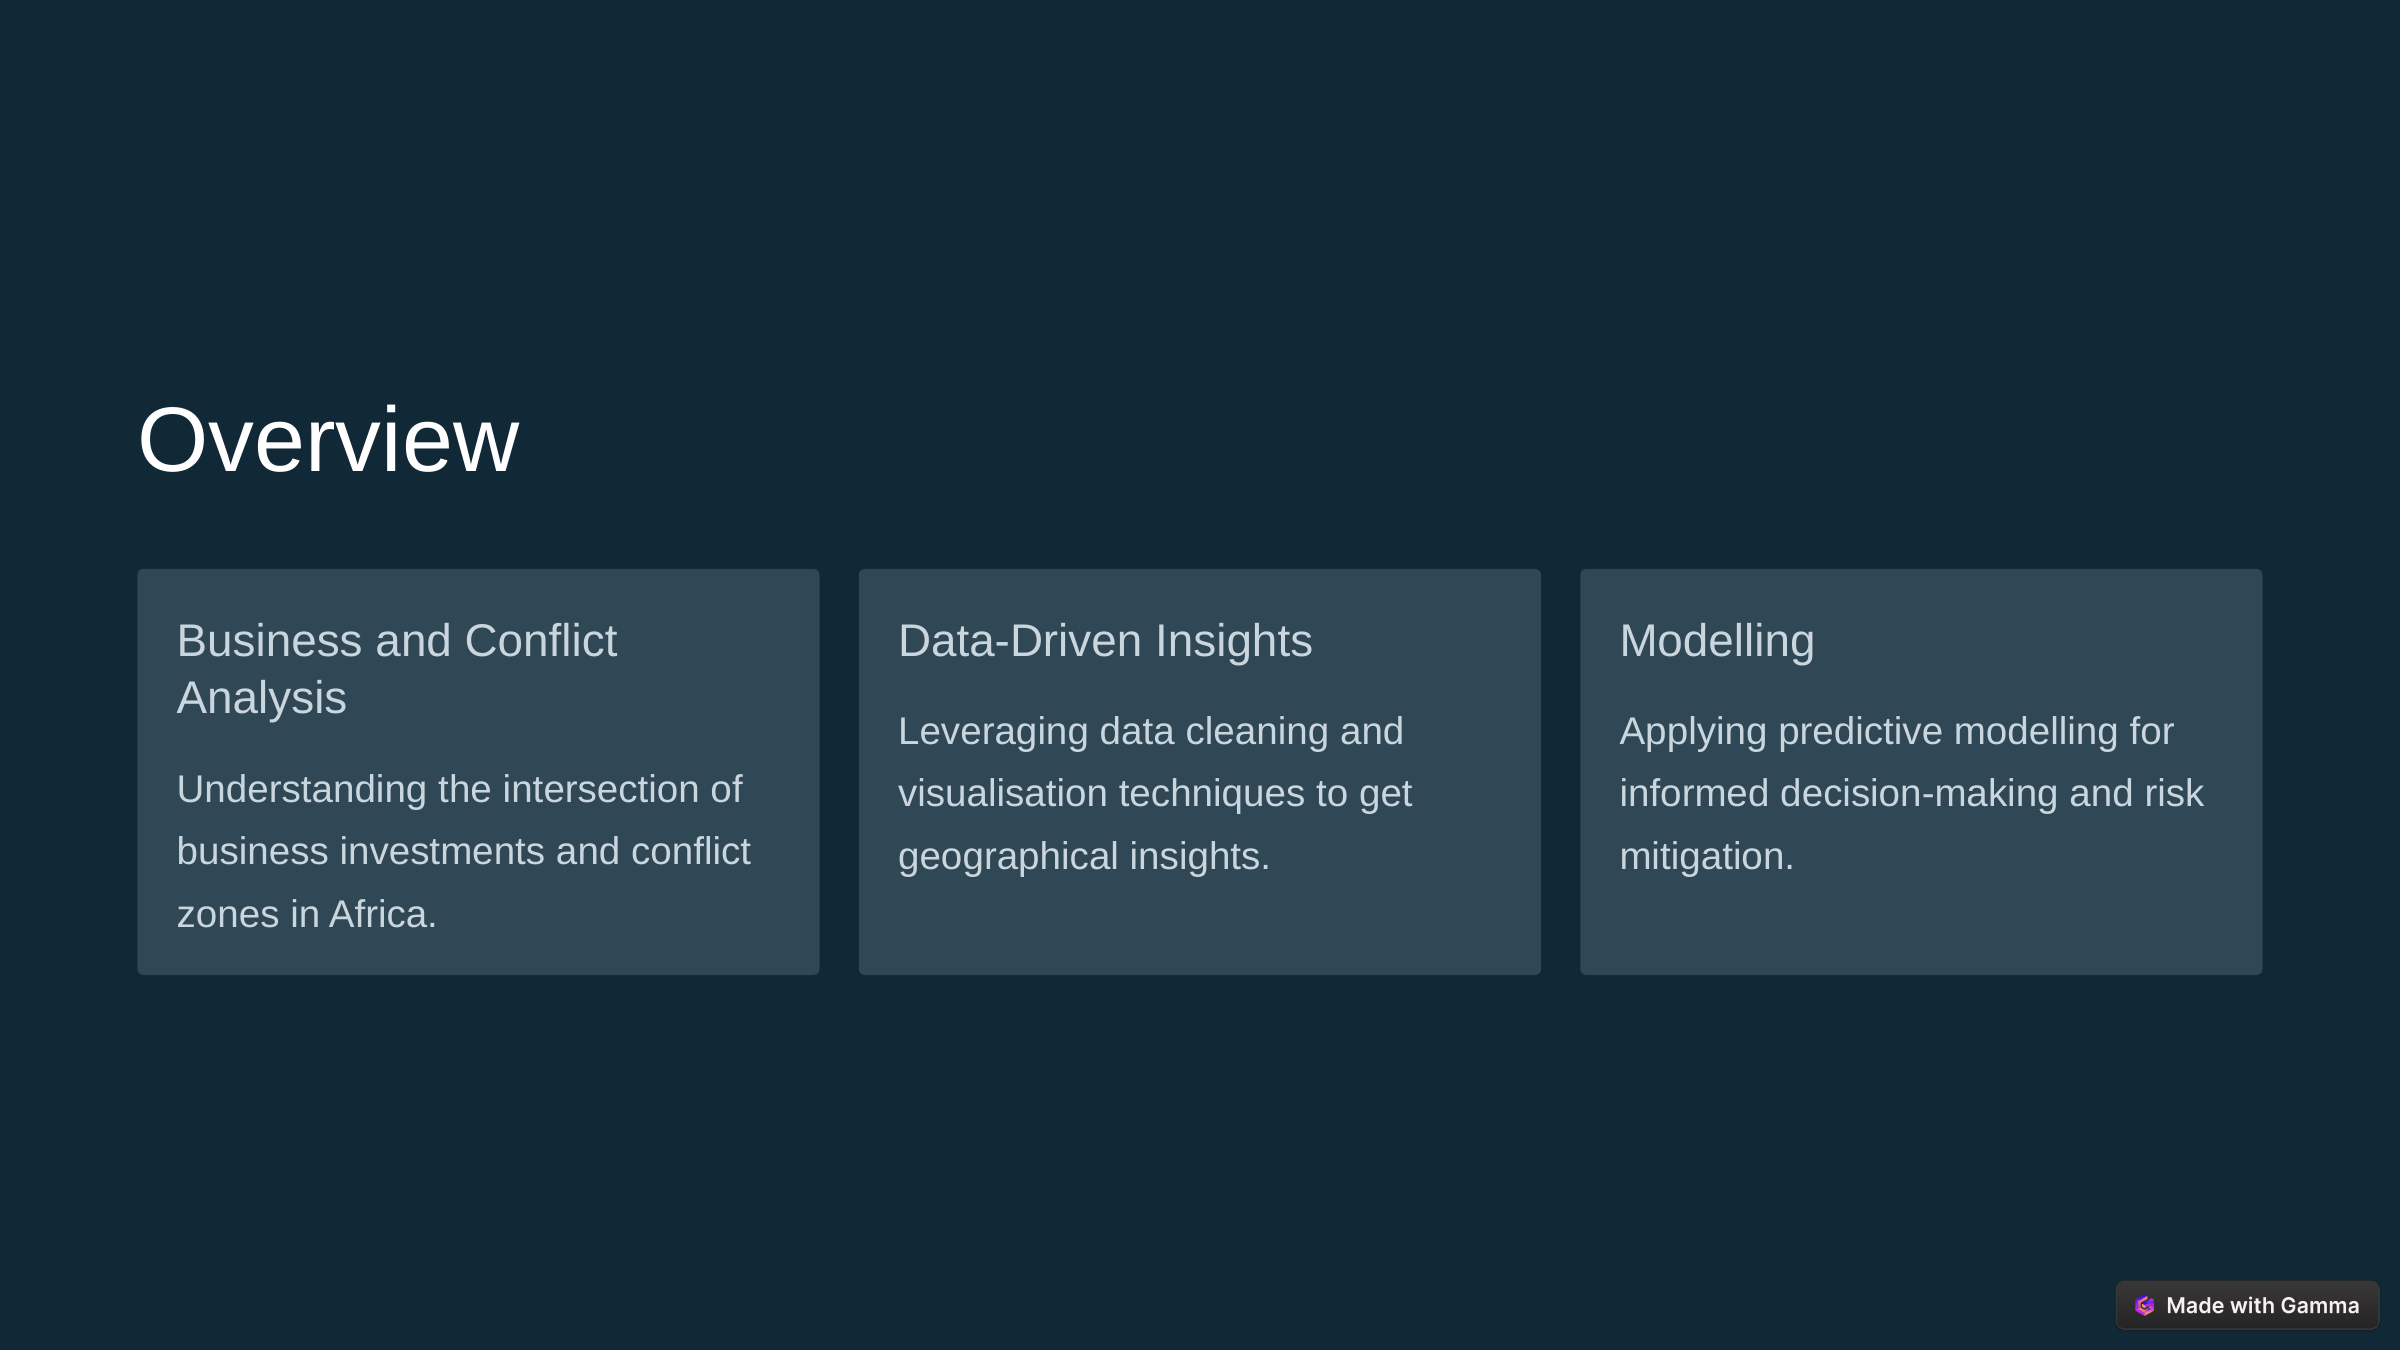

Overview

Business and Conflict Analysis
Data-Driven Insights
Modelling
Leveraging data cleaning and visualisation techniques to get geographical insights.
Applying predictive modelling for informed decision-making and risk mitigation.
Understanding the intersection of business investments and conflict zones in Africa.